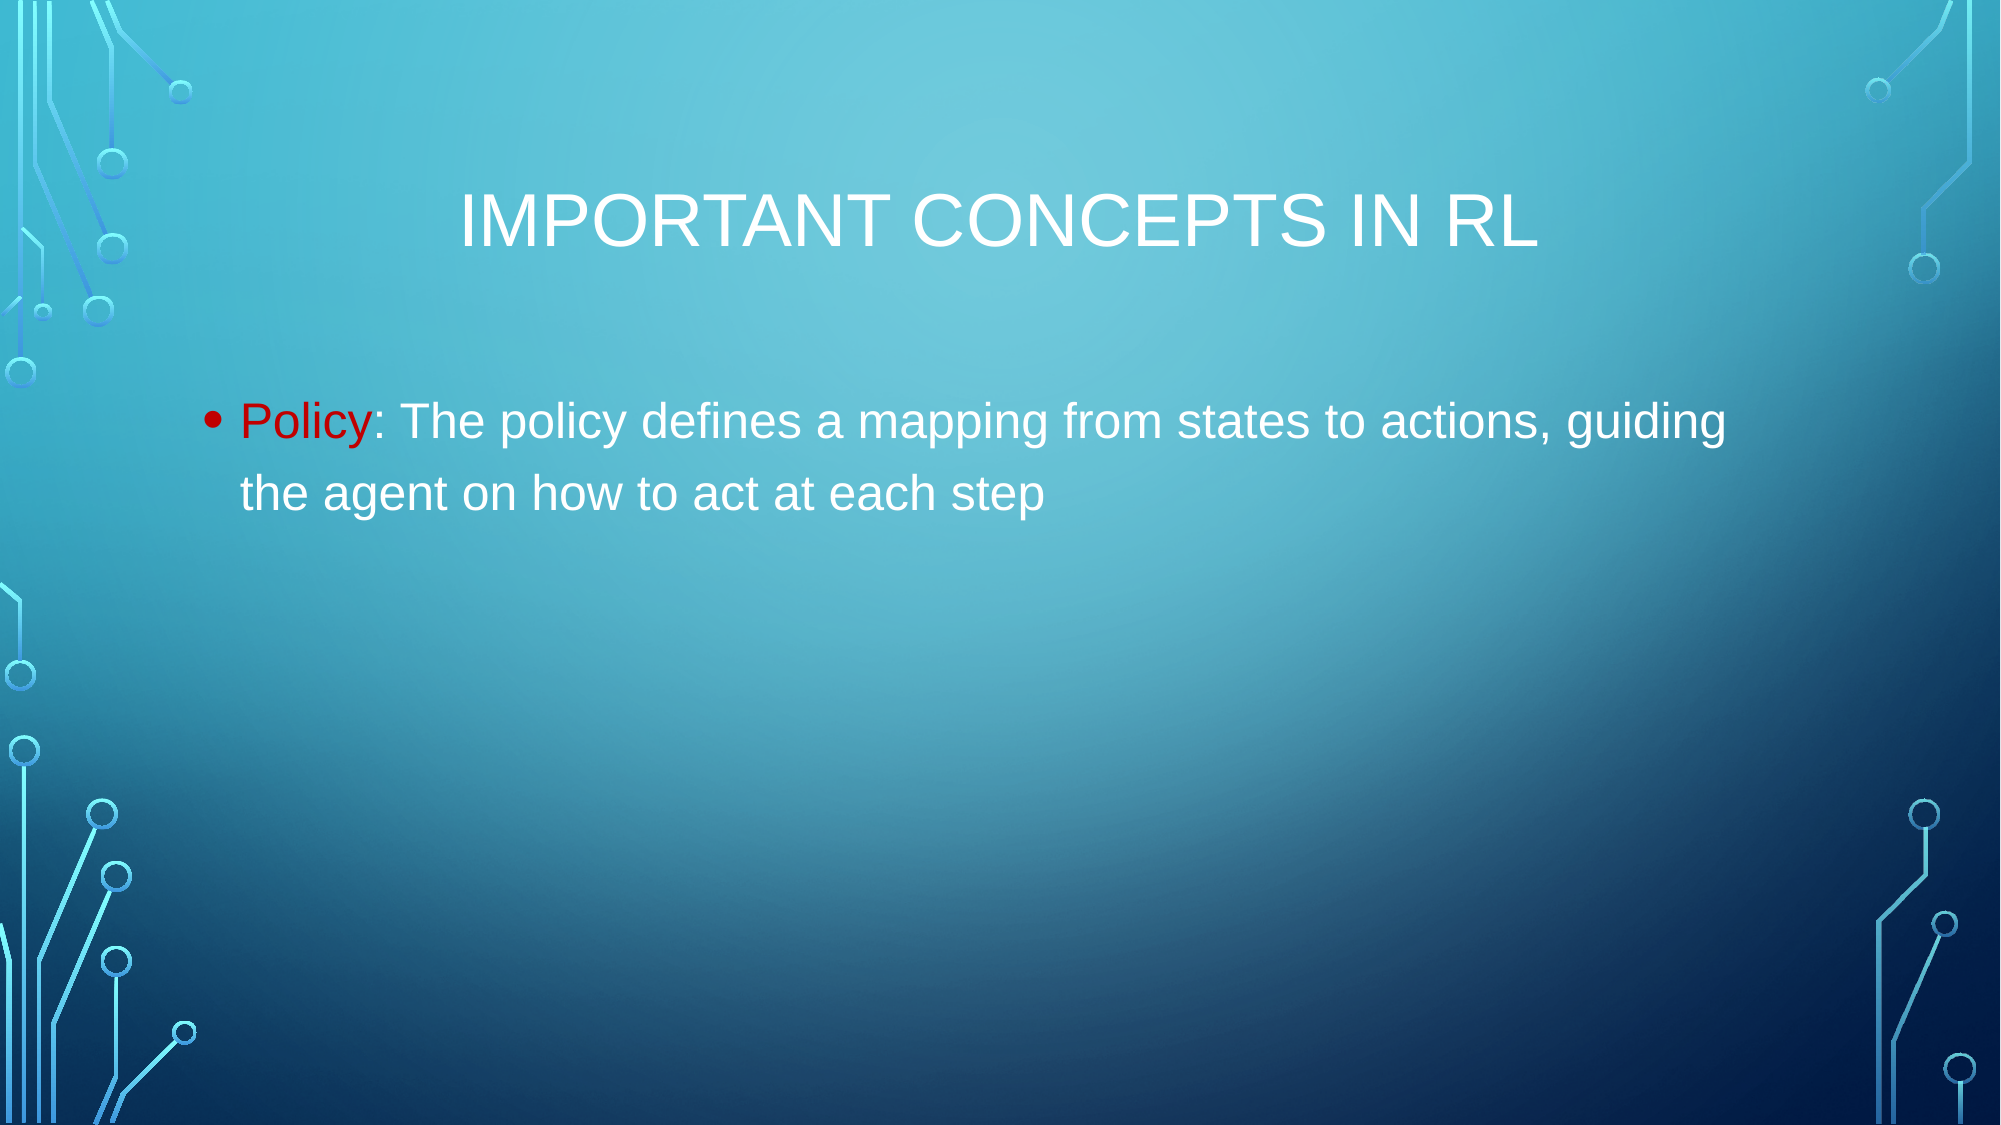

# Important concepts in rl
Policy: The policy defines a mapping from states to actions, guiding the agent on how to act at each step